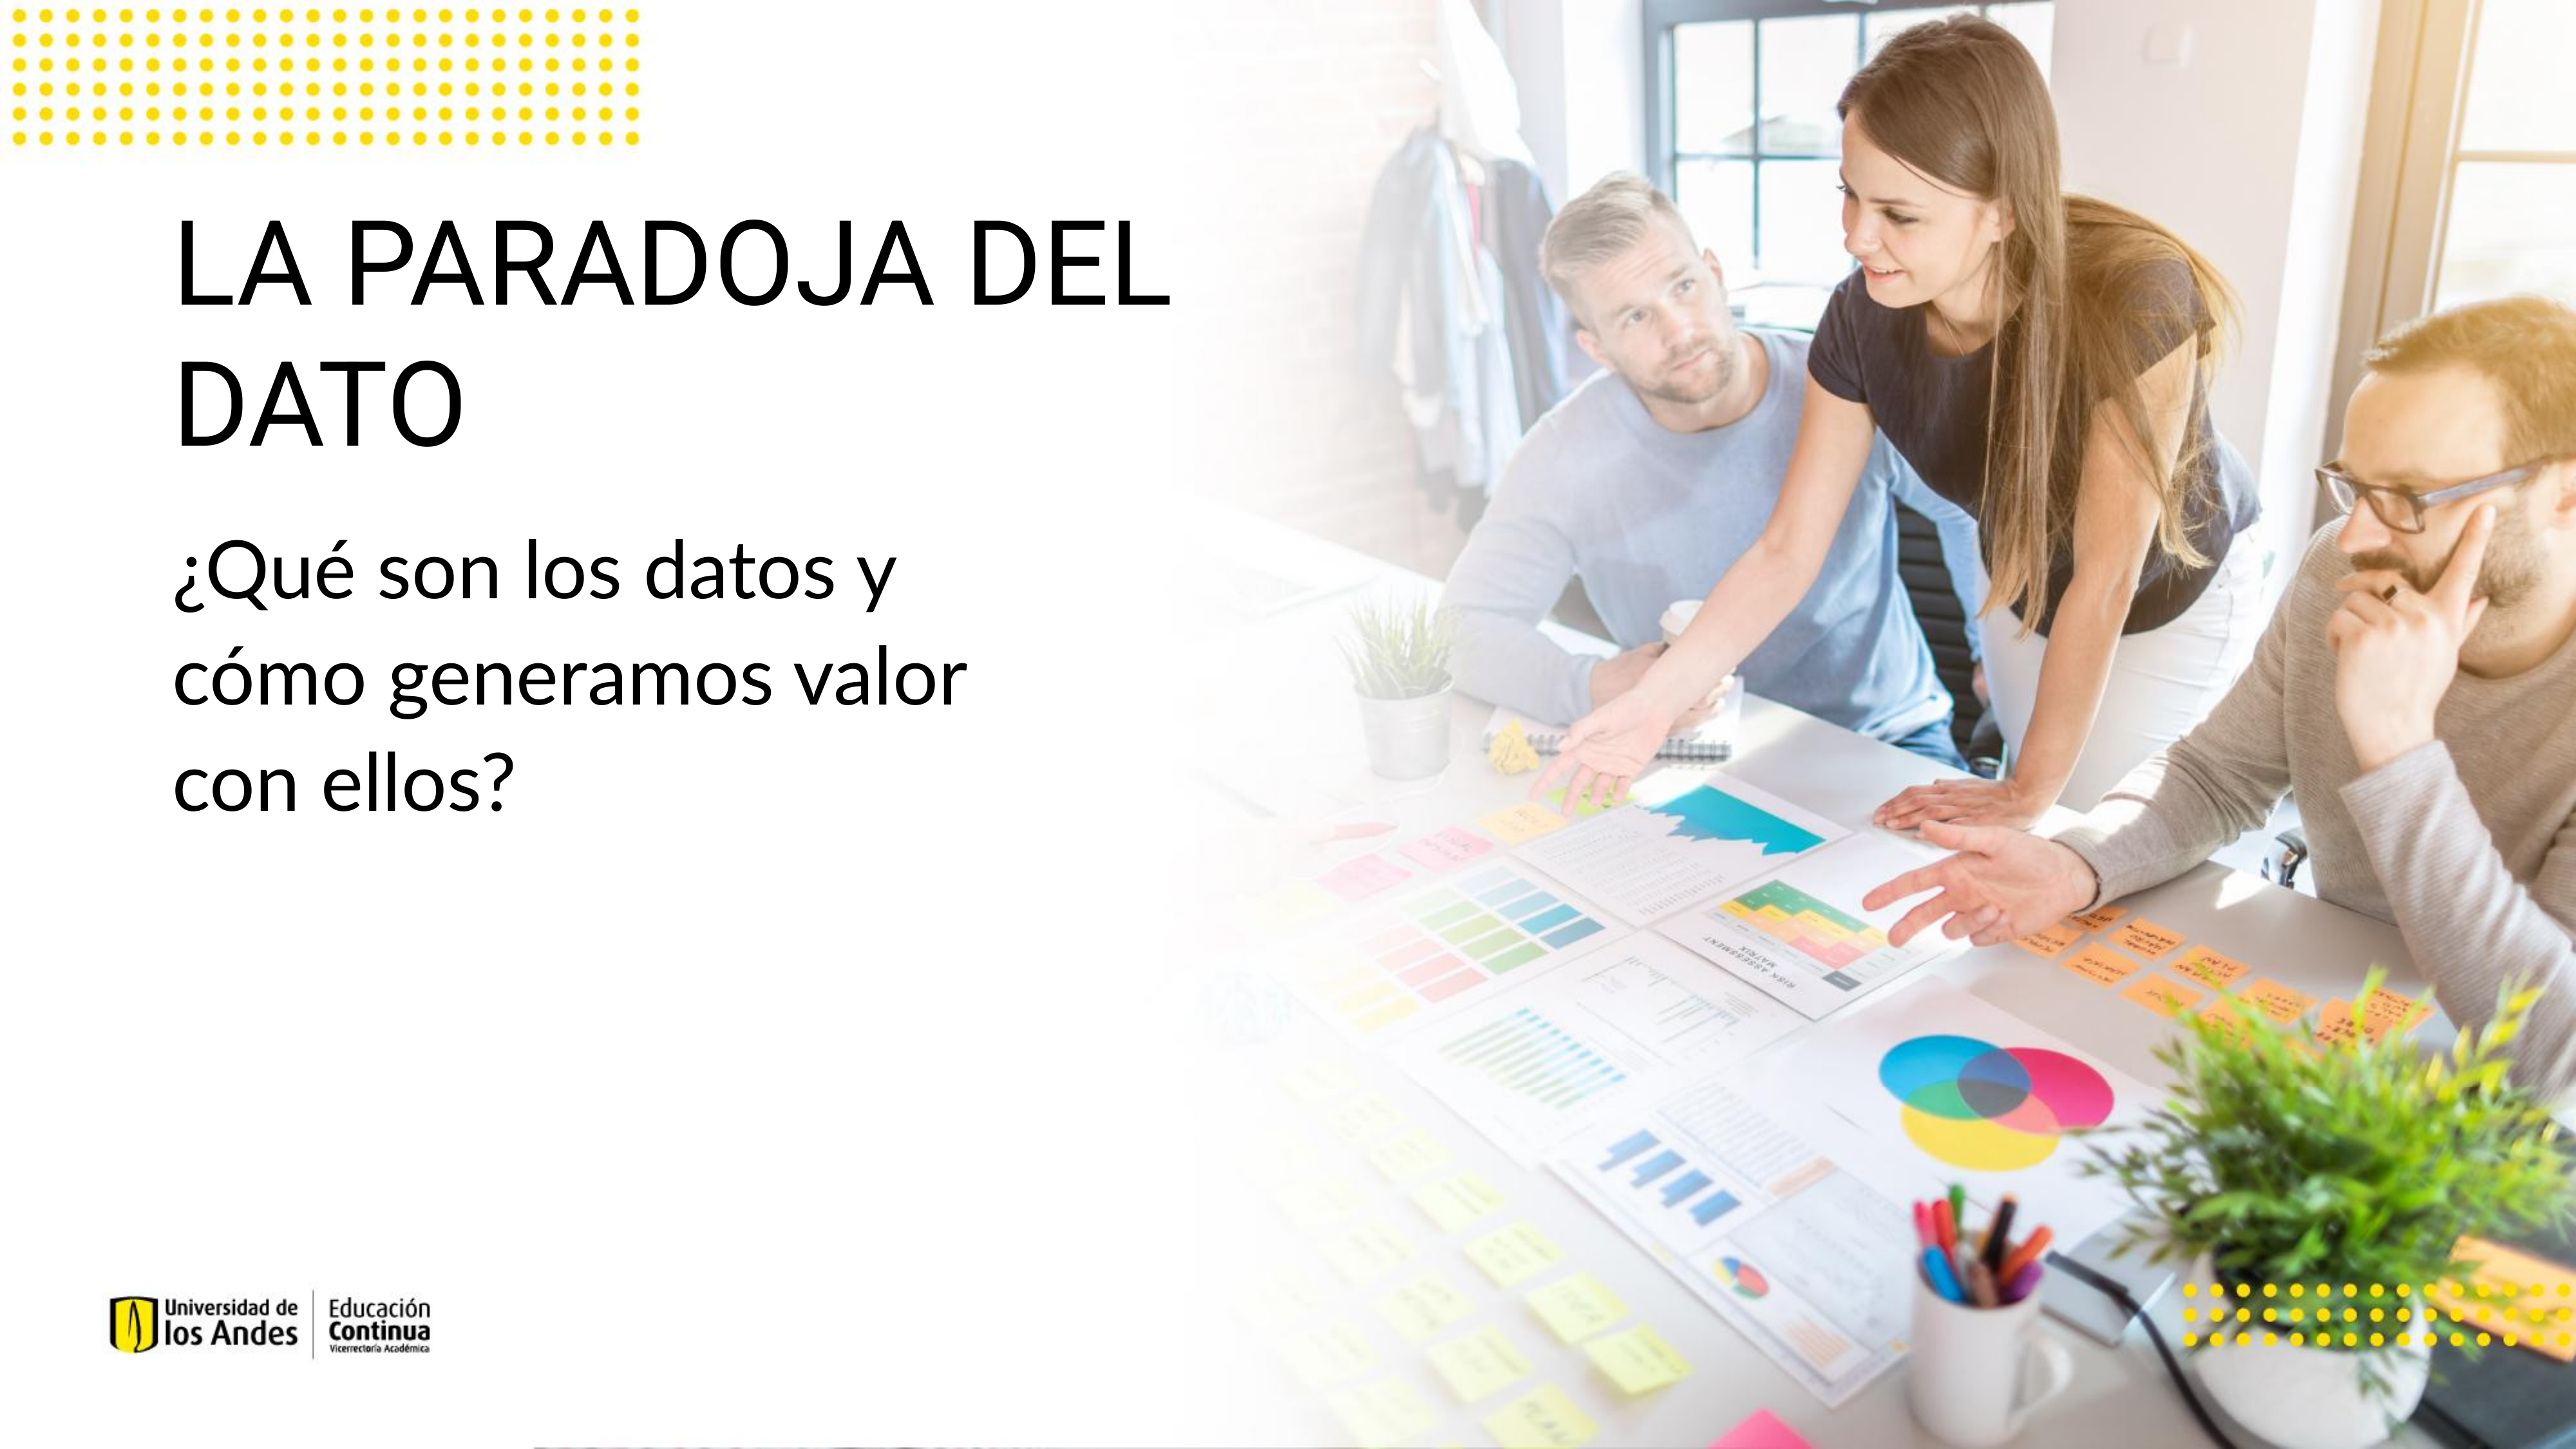

LA PARADOJA DEL DATO
¿Qué son los datos y cómo generamos valor con ellos?